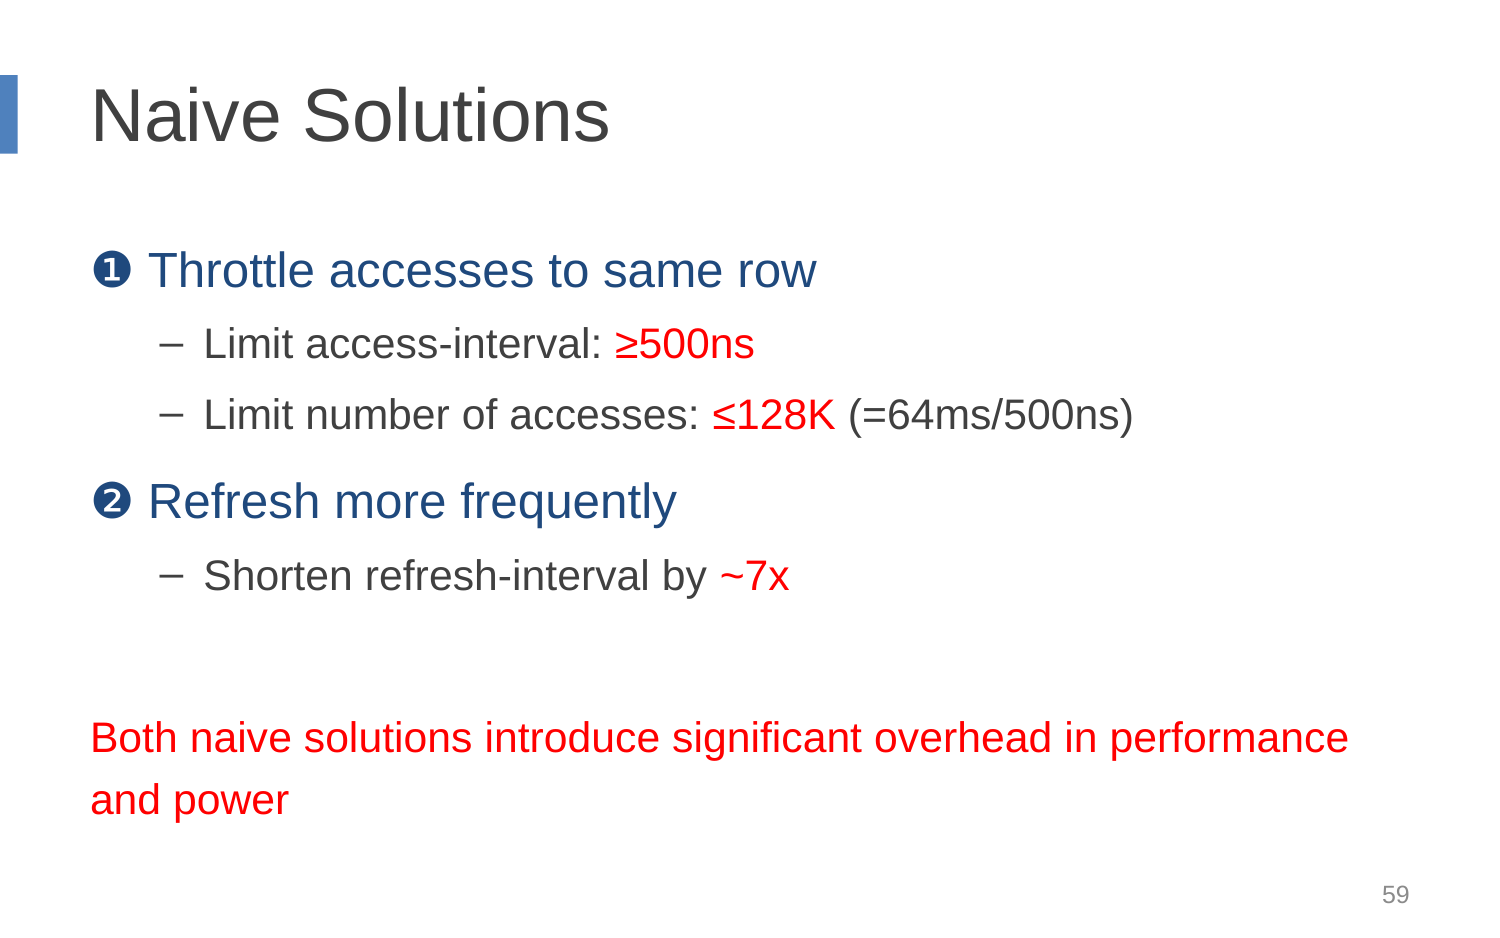

# Naive Solutions
❶ Throttle accesses to same row
Limit access-interval: ≥500ns
Limit number of accesses: ≤128K (=64ms/500ns)
❷ Refresh more frequently
Shorten refresh-interval by ~7x

Both naive solutions introduce significant overhead in performance and power

59